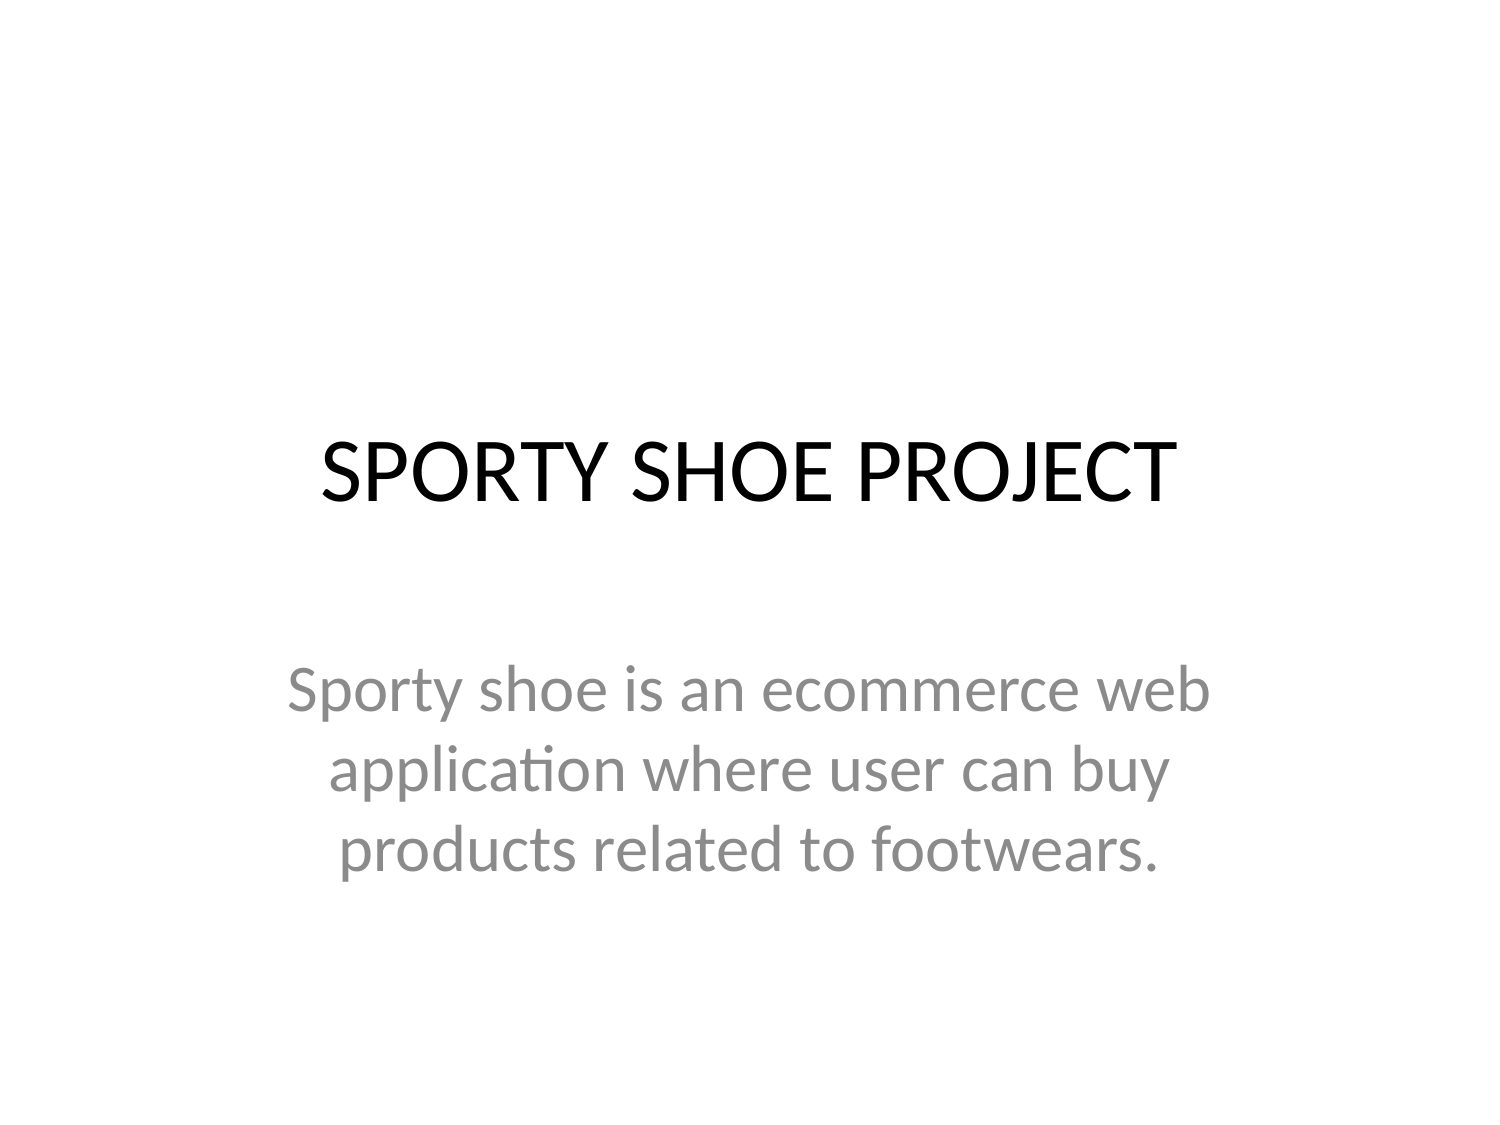

# SPORTY SHOE PROJECT
Sporty shoe is an ecommerce web application where user can buy products related to footwears.